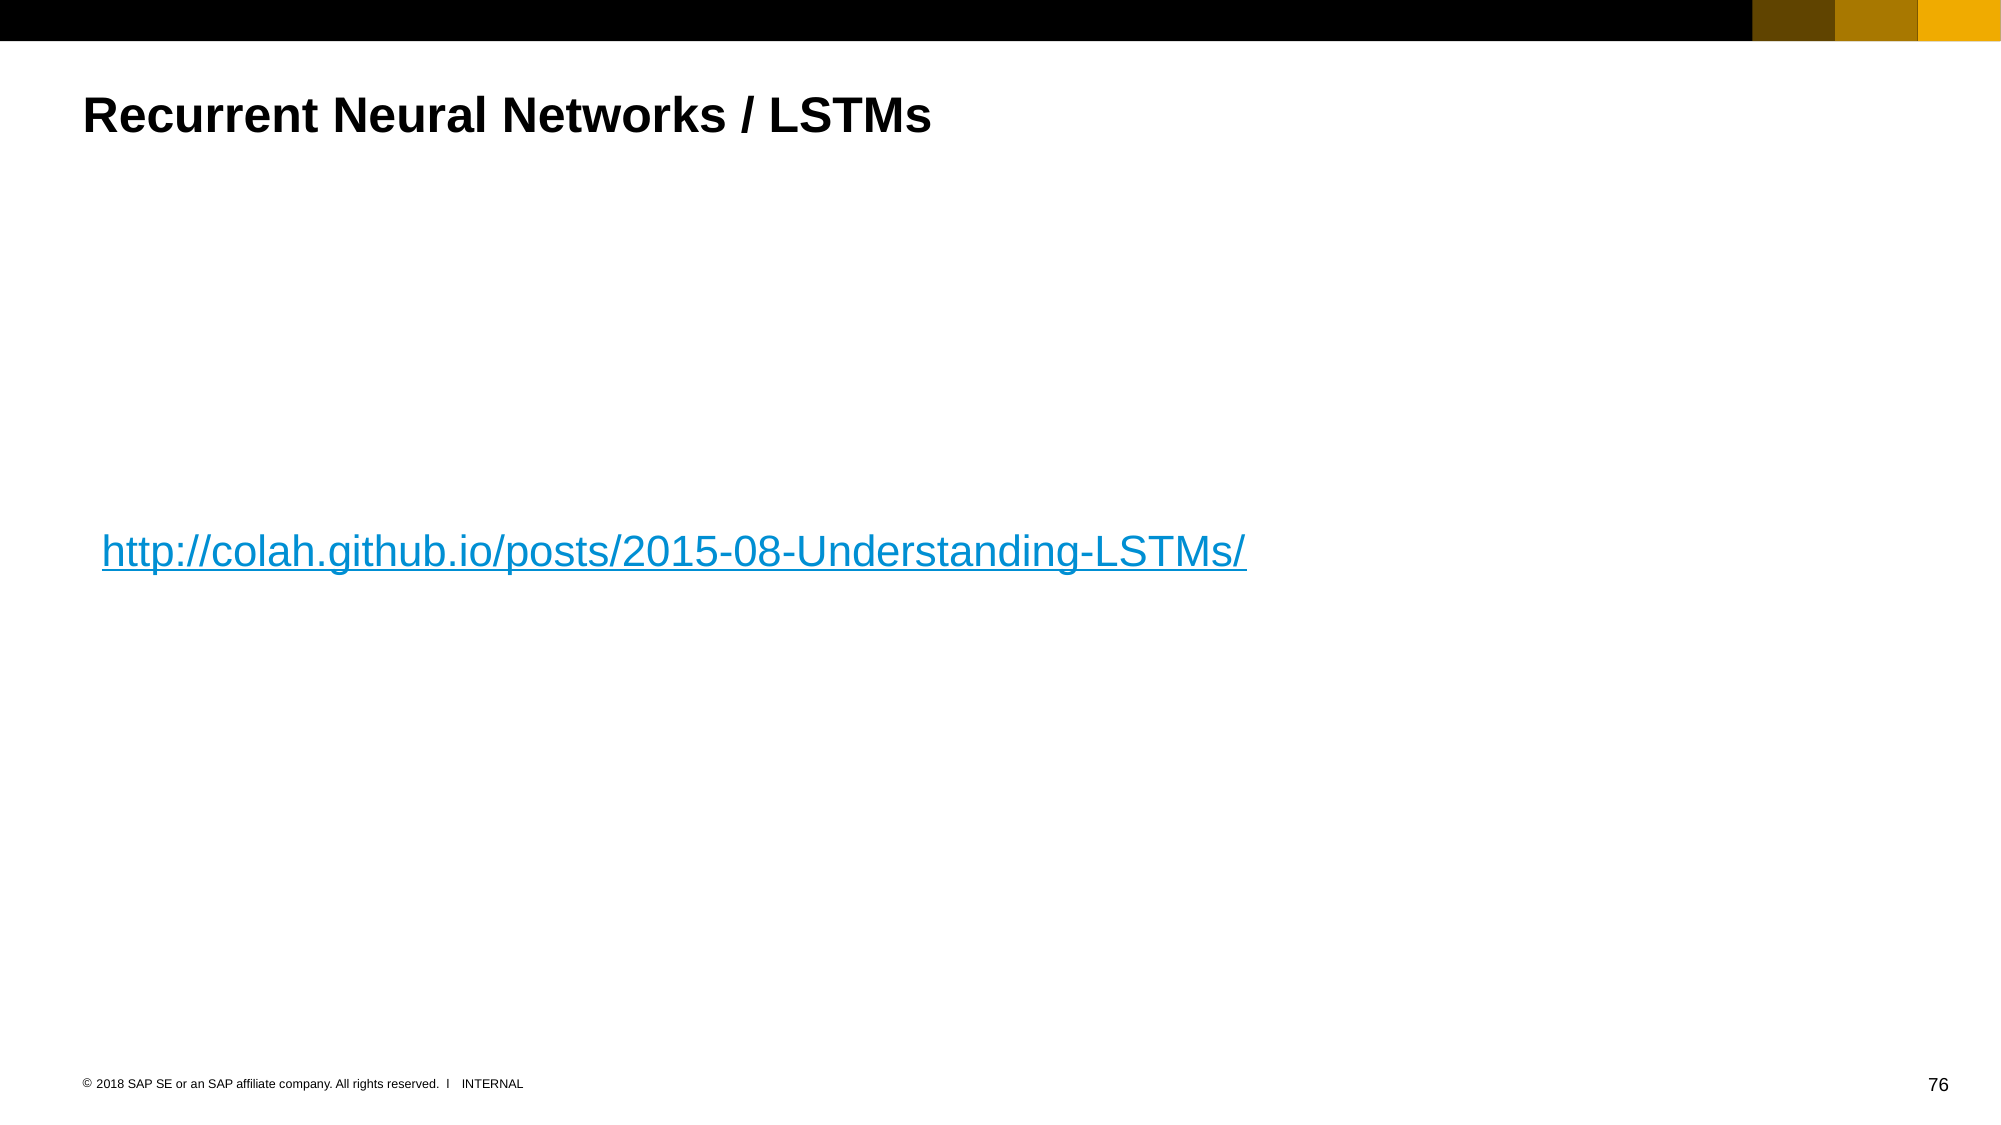

# Recurrent Neural Networks / LSTMs
http://colah.github.io/posts/2015-08-Understanding-LSTMs/